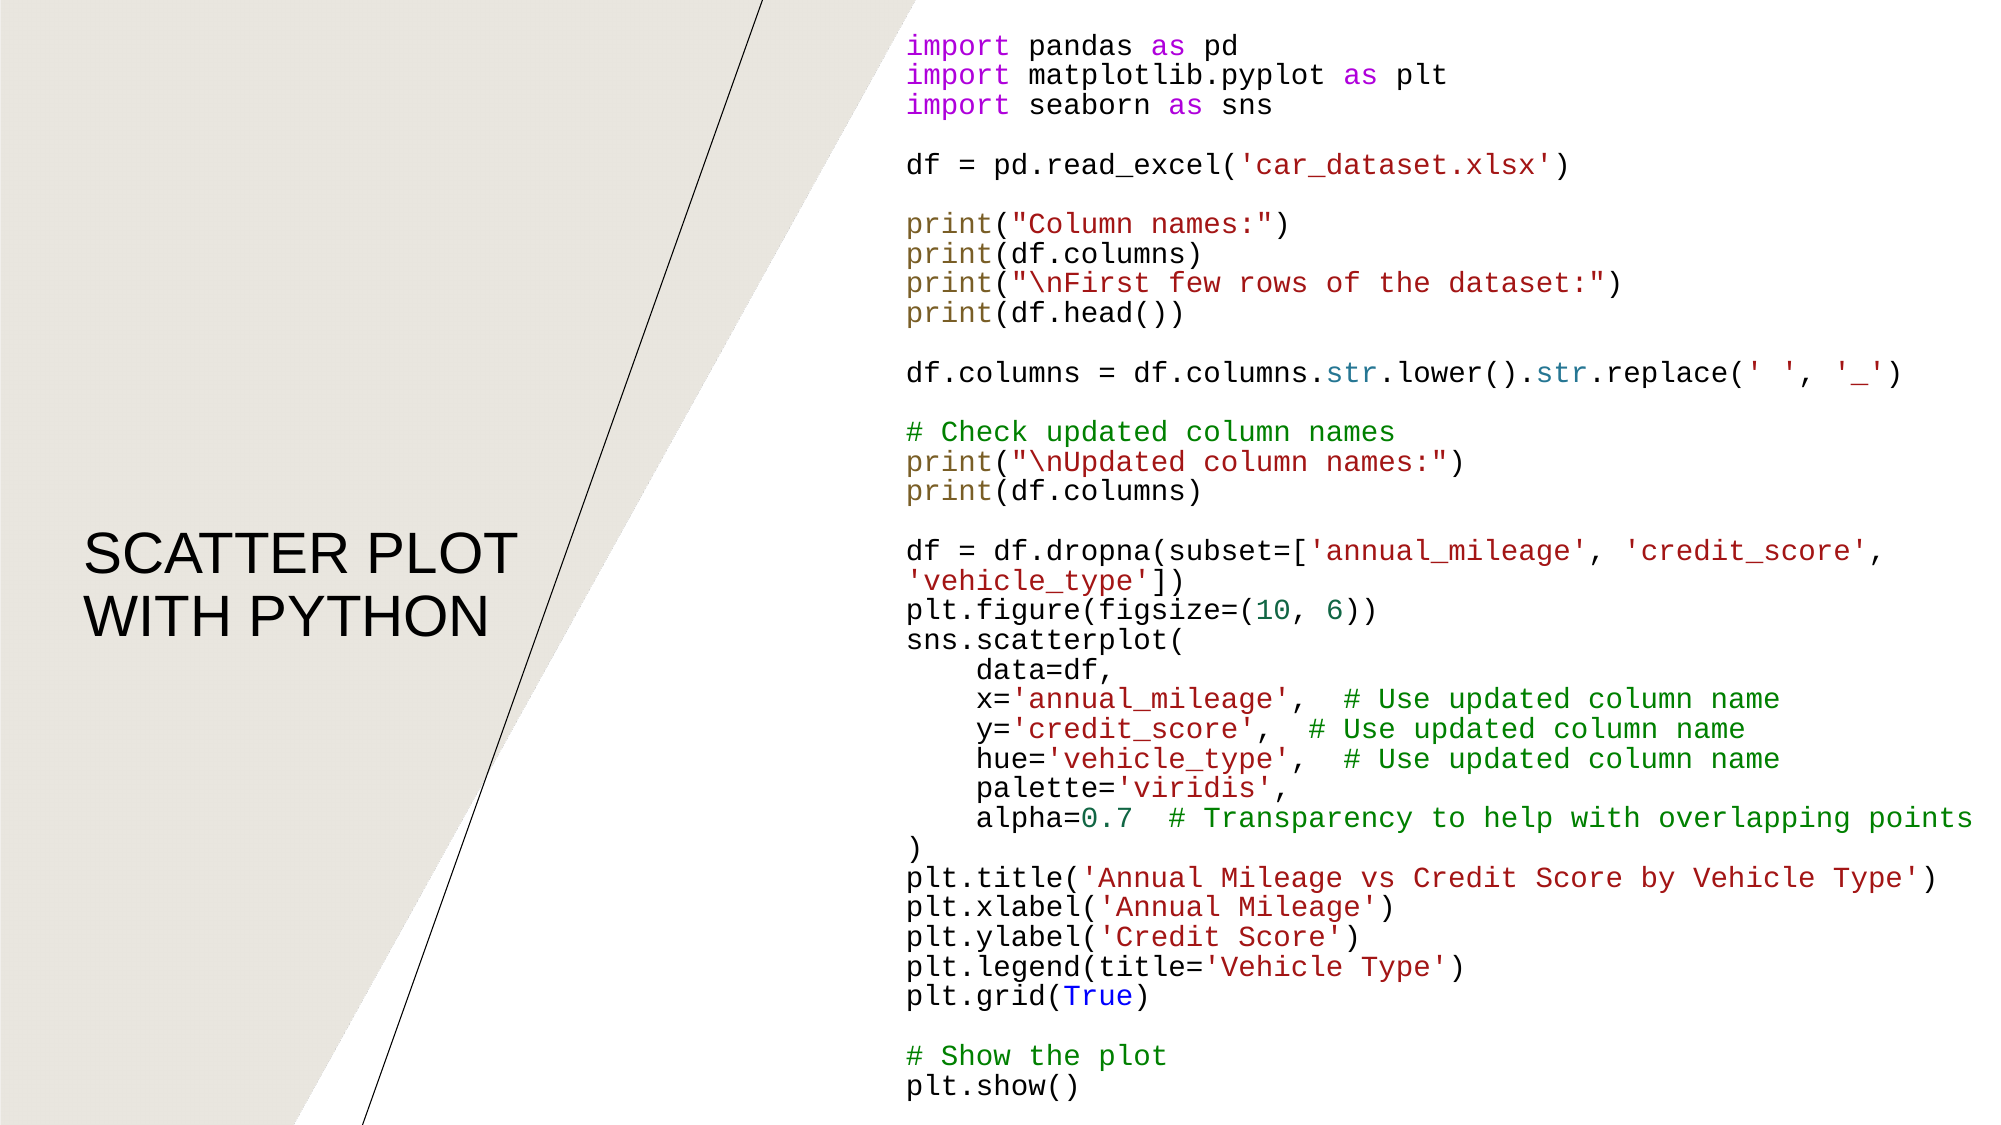

import pandas as pd
import matplotlib.pyplot as plt
import seaborn as sns
df = pd.read_excel('car_dataset.xlsx')
print("Column names:")
print(df.columns)
print("\nFirst few rows of the dataset:")
print(df.head())
df.columns = df.columns.str.lower().str.replace(' ', '_')
# Check updated column names
print("\nUpdated column names:")
print(df.columns)
df = df.dropna(subset=['annual_mileage', 'credit_score', 'vehicle_type'])
plt.figure(figsize=(10, 6))
sns.scatterplot(
    data=df,
    x='annual_mileage',  # Use updated column name
    y='credit_score',  # Use updated column name
    hue='vehicle_type',  # Use updated column name
    palette='viridis',
    alpha=0.7  # Transparency to help with overlapping points
)
plt.title('Annual Mileage vs Credit Score by Vehicle Type')
plt.xlabel('Annual Mileage')
plt.ylabel('Credit Score')
plt.legend(title='Vehicle Type')
plt.grid(True)
# Show the plot
plt.show()
SCATTER PLOT WITH PYTHON